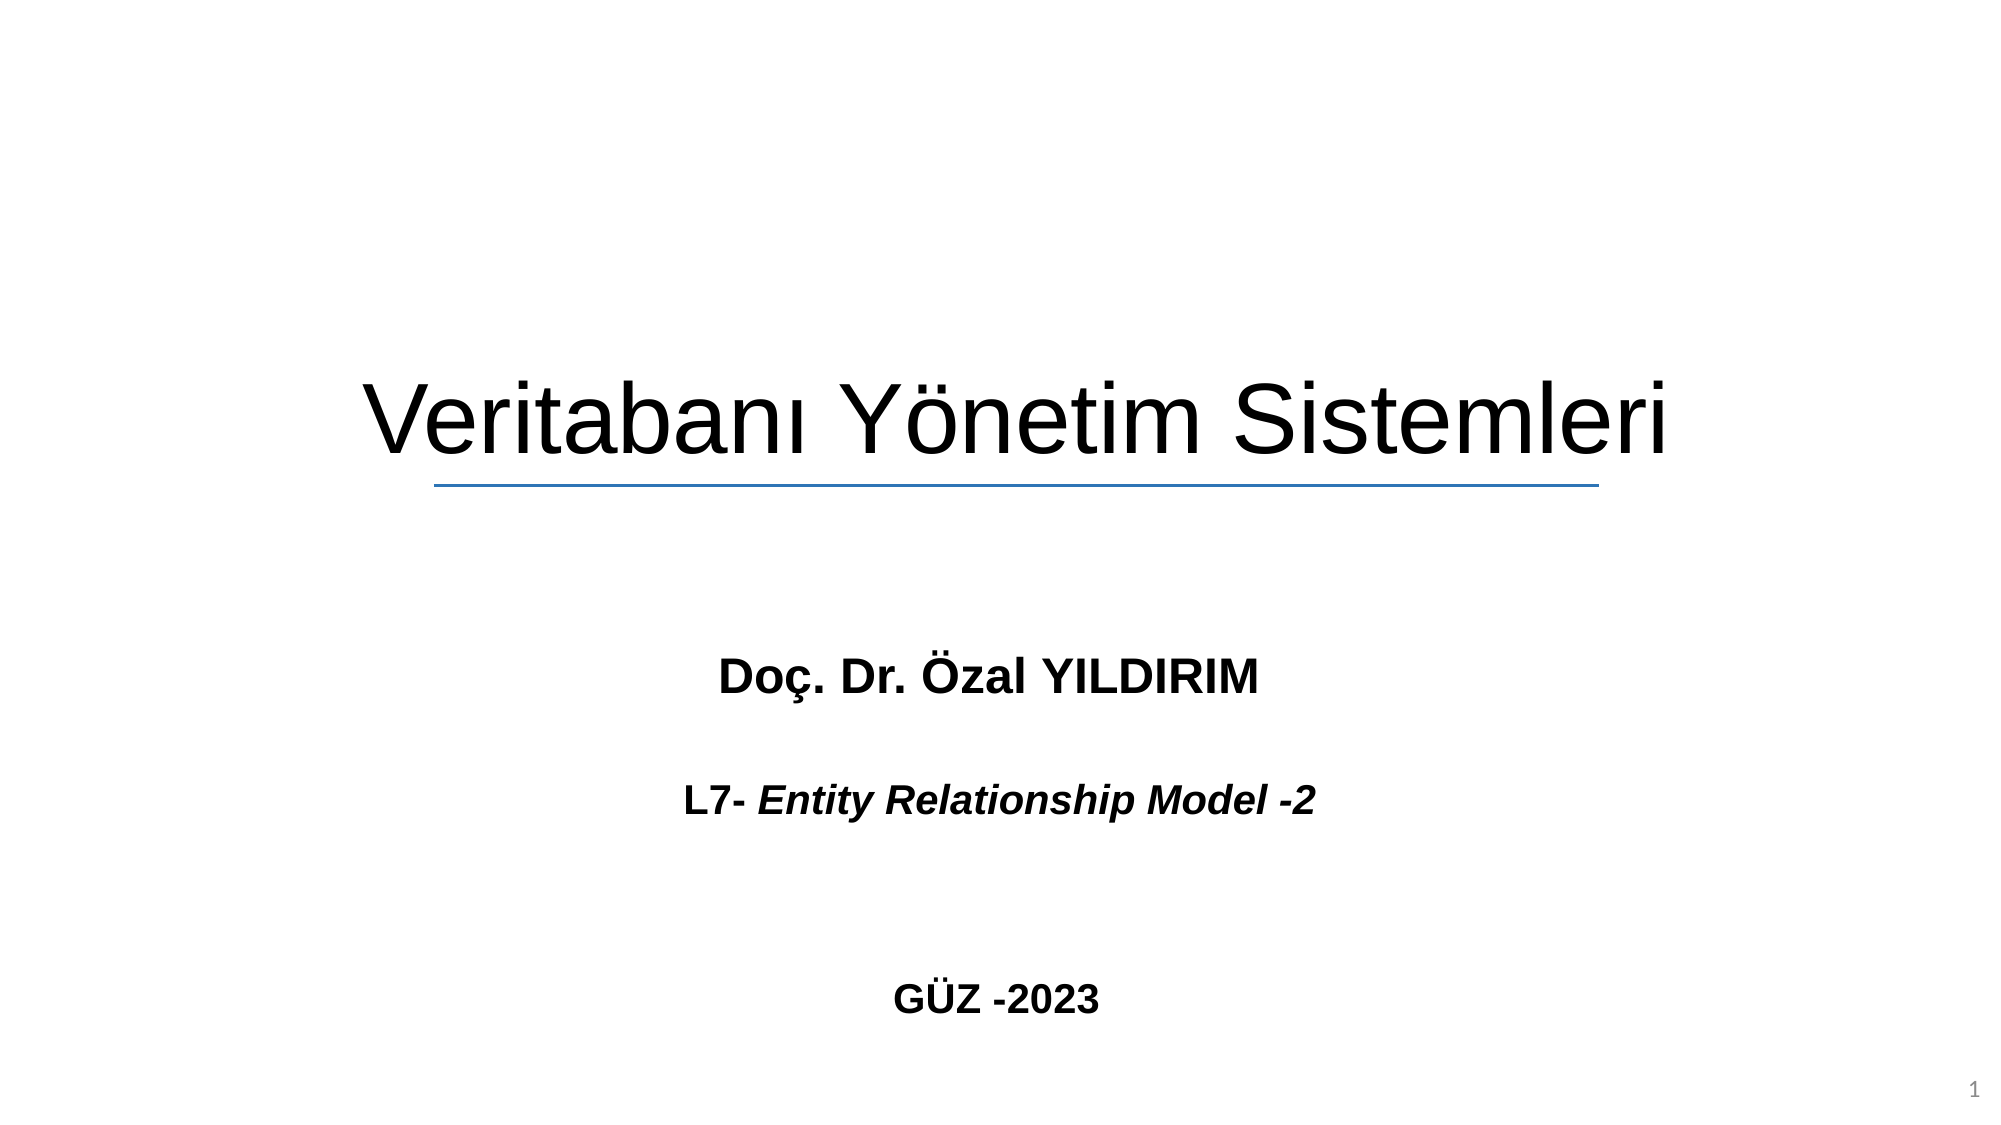

# Veritabanı Yönetim Sistemleri
Doç. Dr. Özal YILDIRIM
L7- Entity Relationship Model -2

GÜZ -2023
1